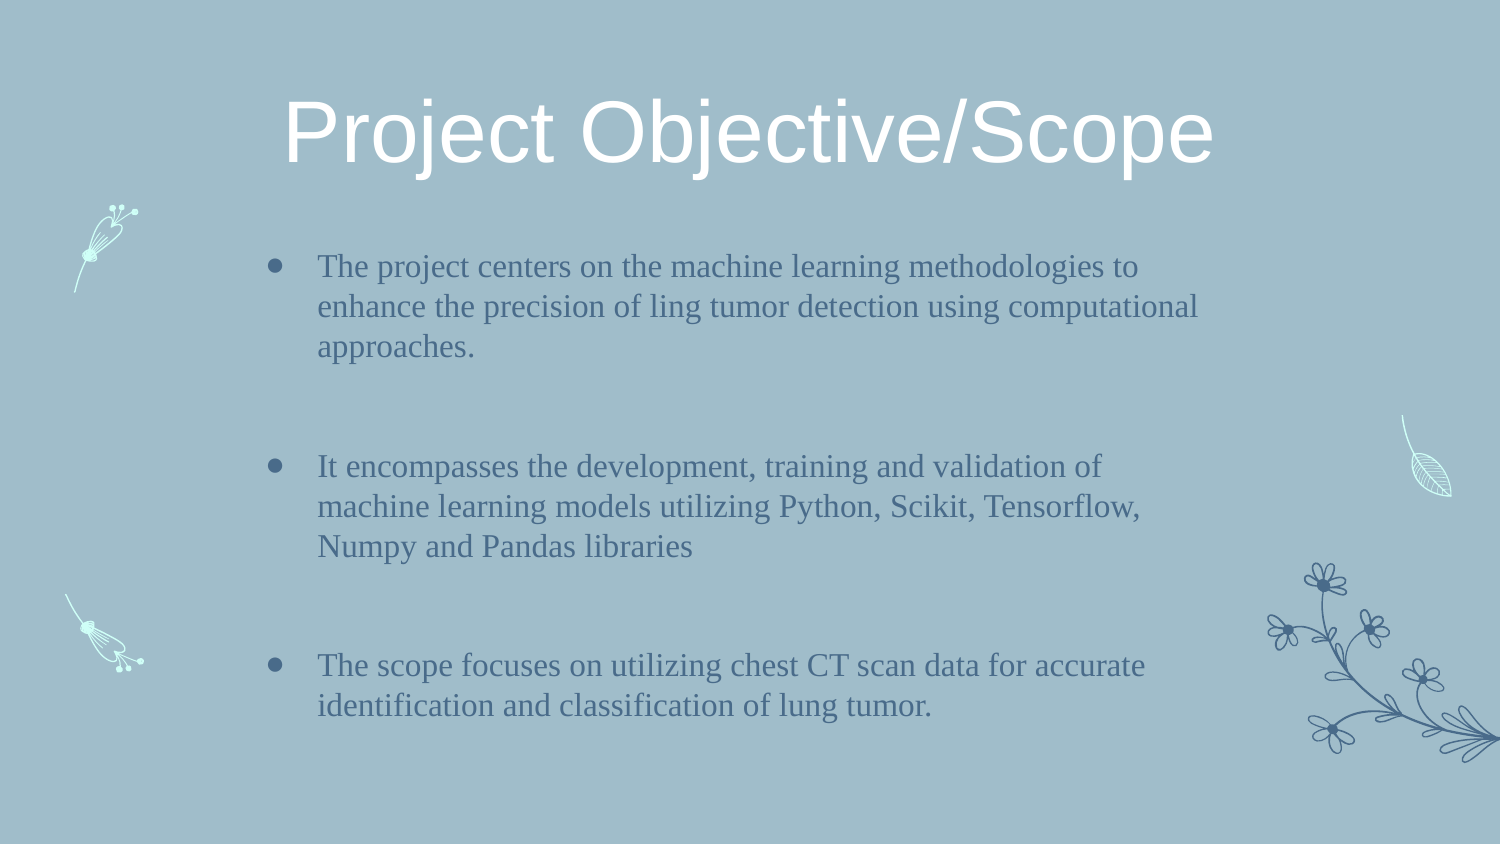

# Project Objective/Scope
The project centers on the machine learning methodologies to enhance the precision of ling tumor detection using computational approaches.

It encompasses the development, training and validation of machine learning models utilizing Python, Scikit, Tensorflow, Numpy and Pandas libraries

The scope focuses on utilizing chest CT scan data for accurate identification and classification of lung tumor.